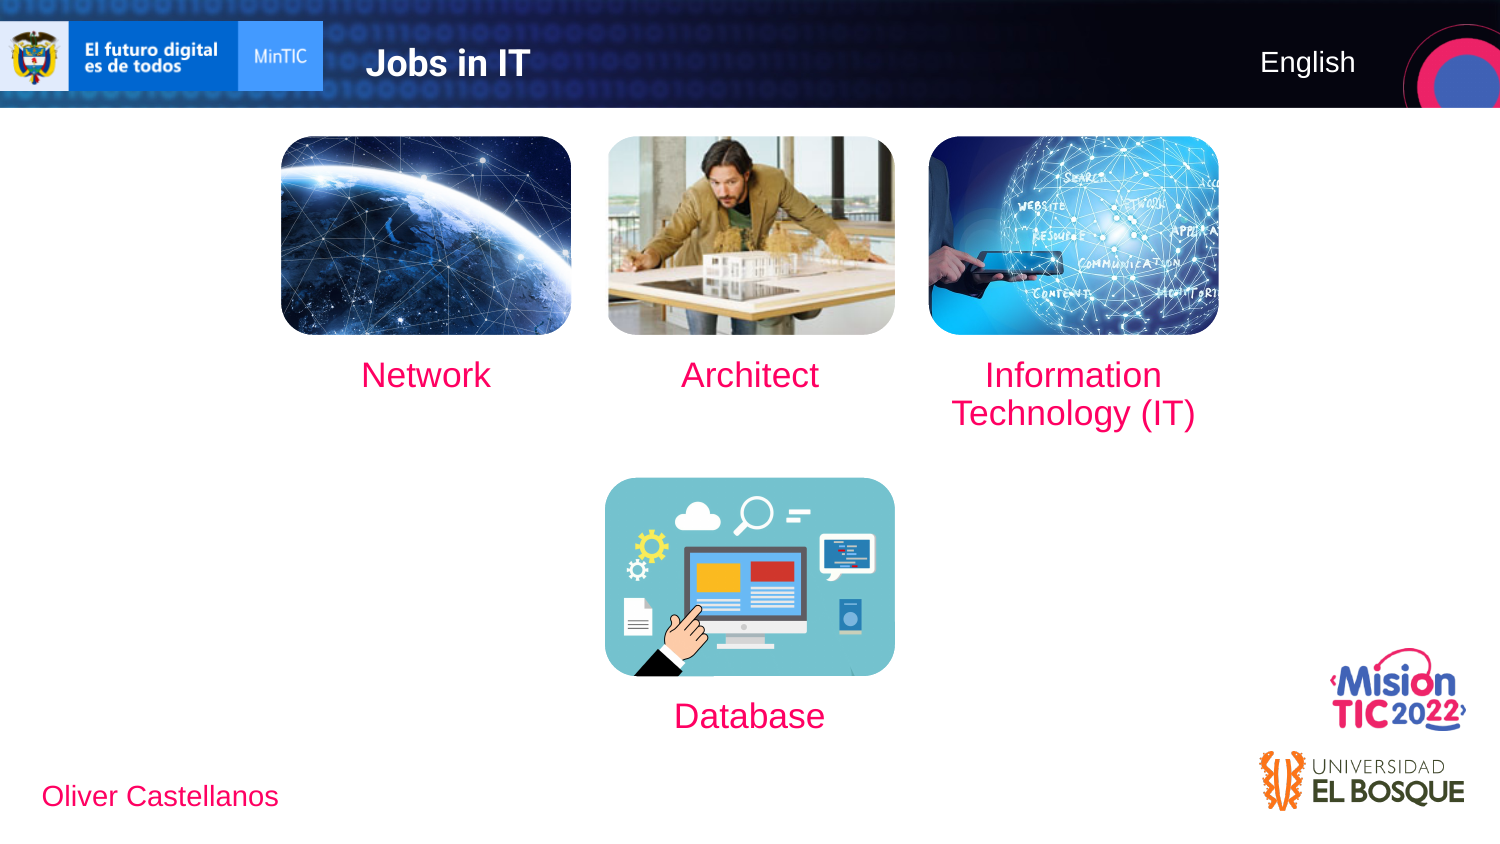

# Jobs in IT
Network
Architect
Information Technology (IT)
Database